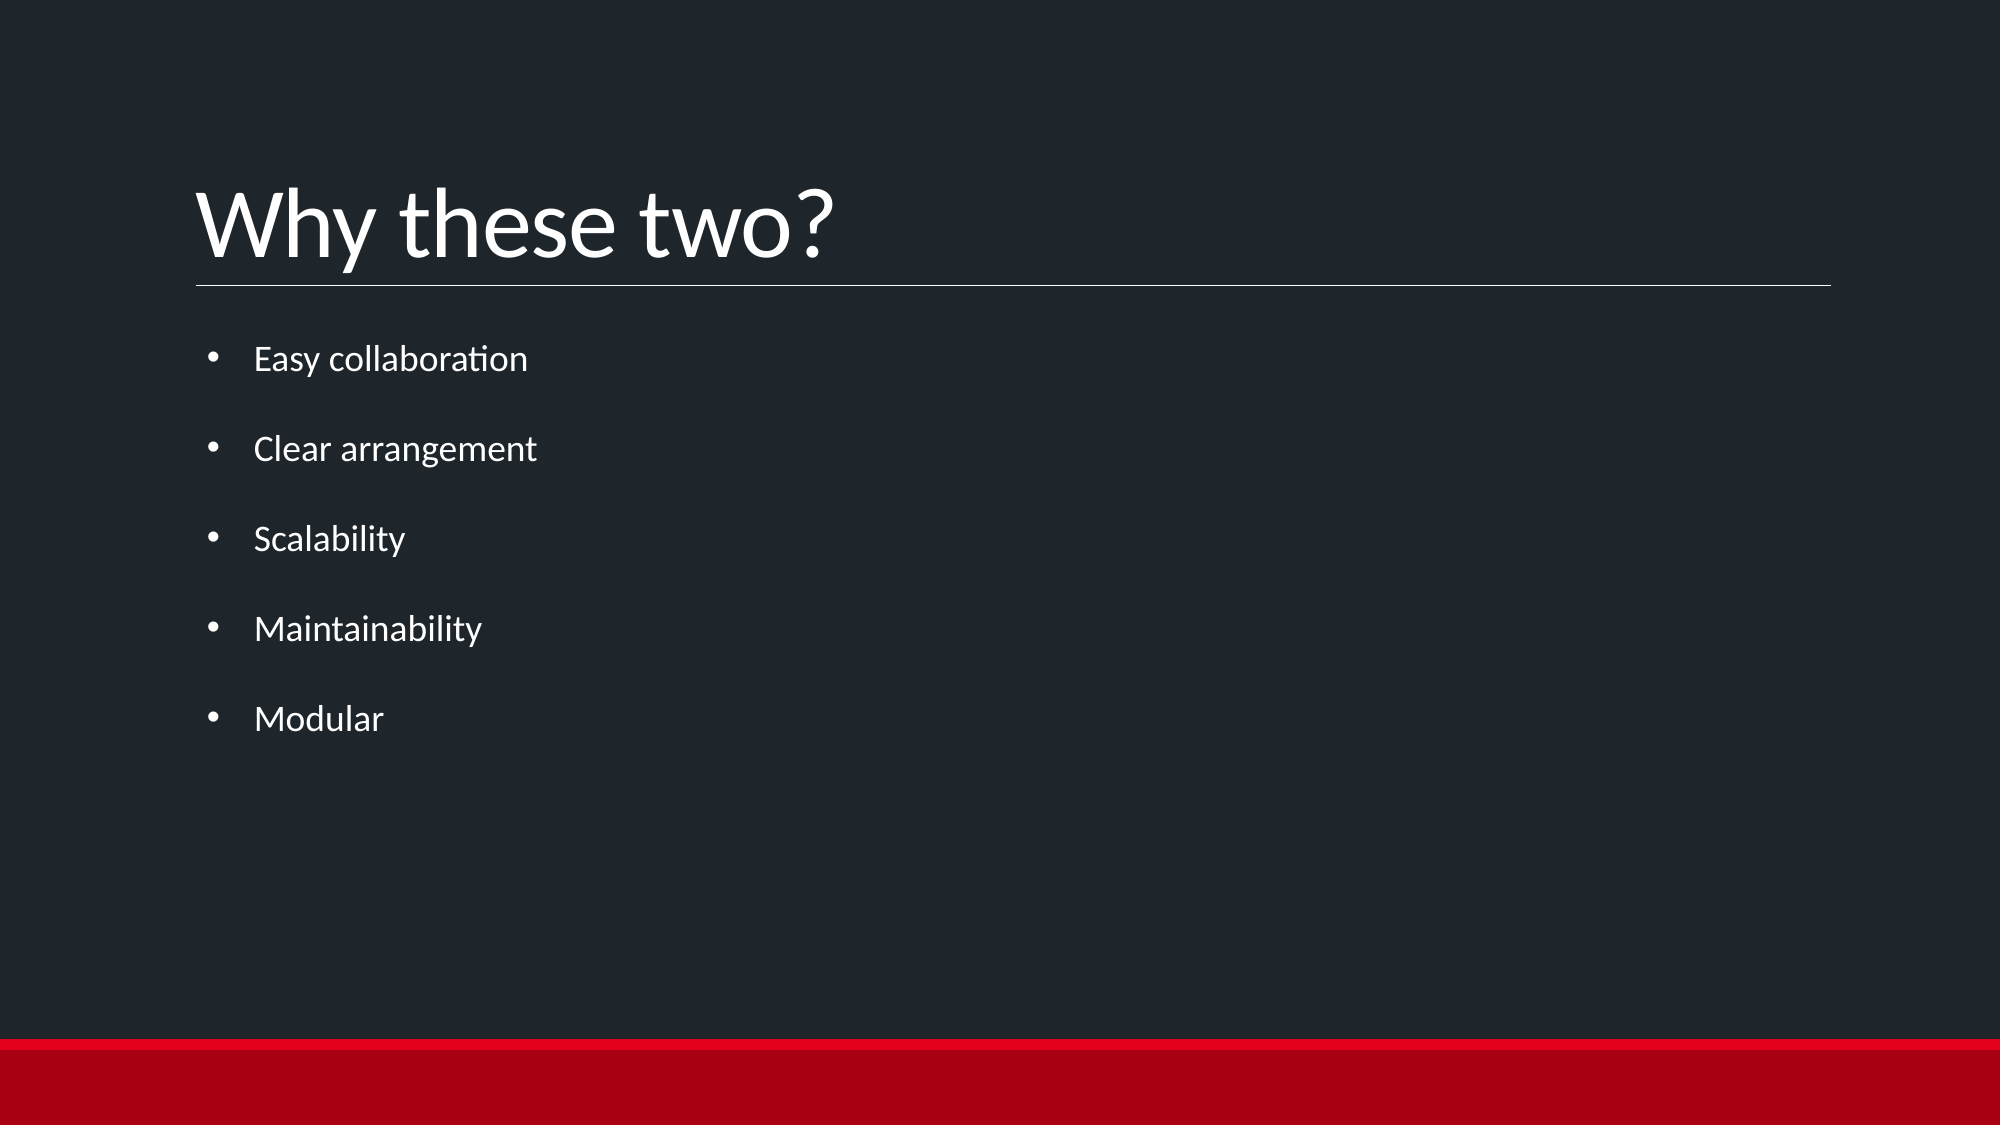

# Why these two?
Easy collaboration

Clear arrangement

Scalability

Maintainability

Modular